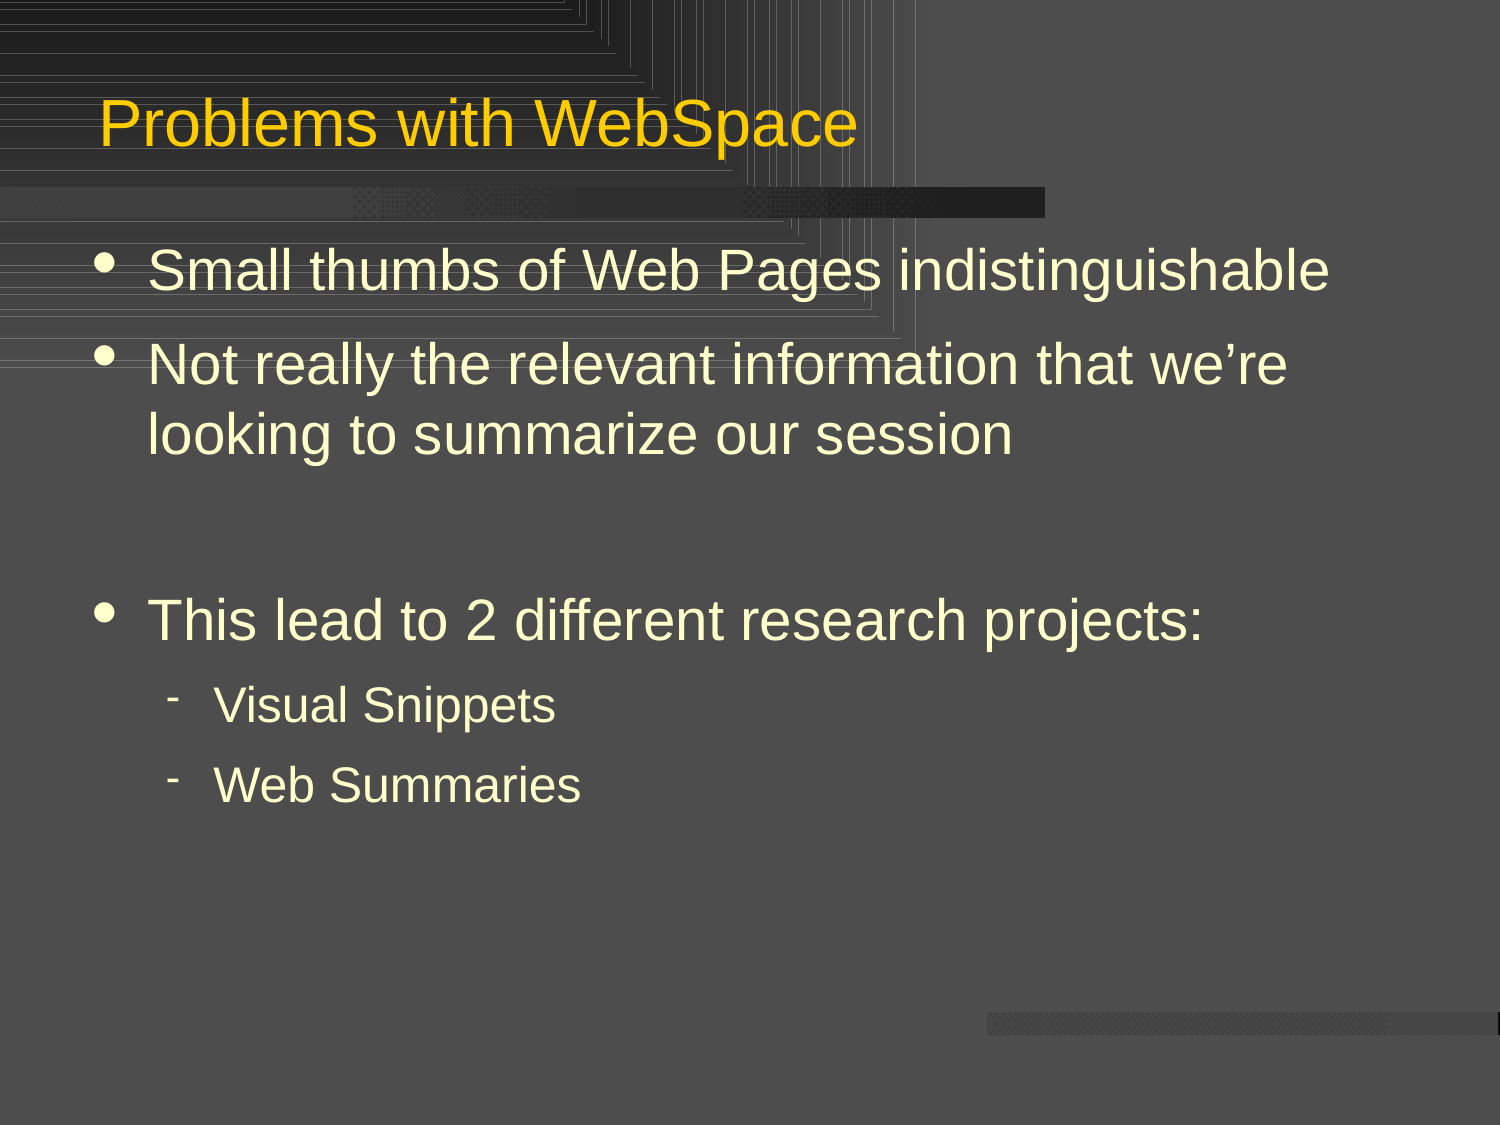

# Problems with WebSpace
Small thumbs of Web Pages indistinguishable
Not really the relevant information that we’re looking to summarize our session

This lead to 2 different research projects:
Visual Snippets
Web Summaries